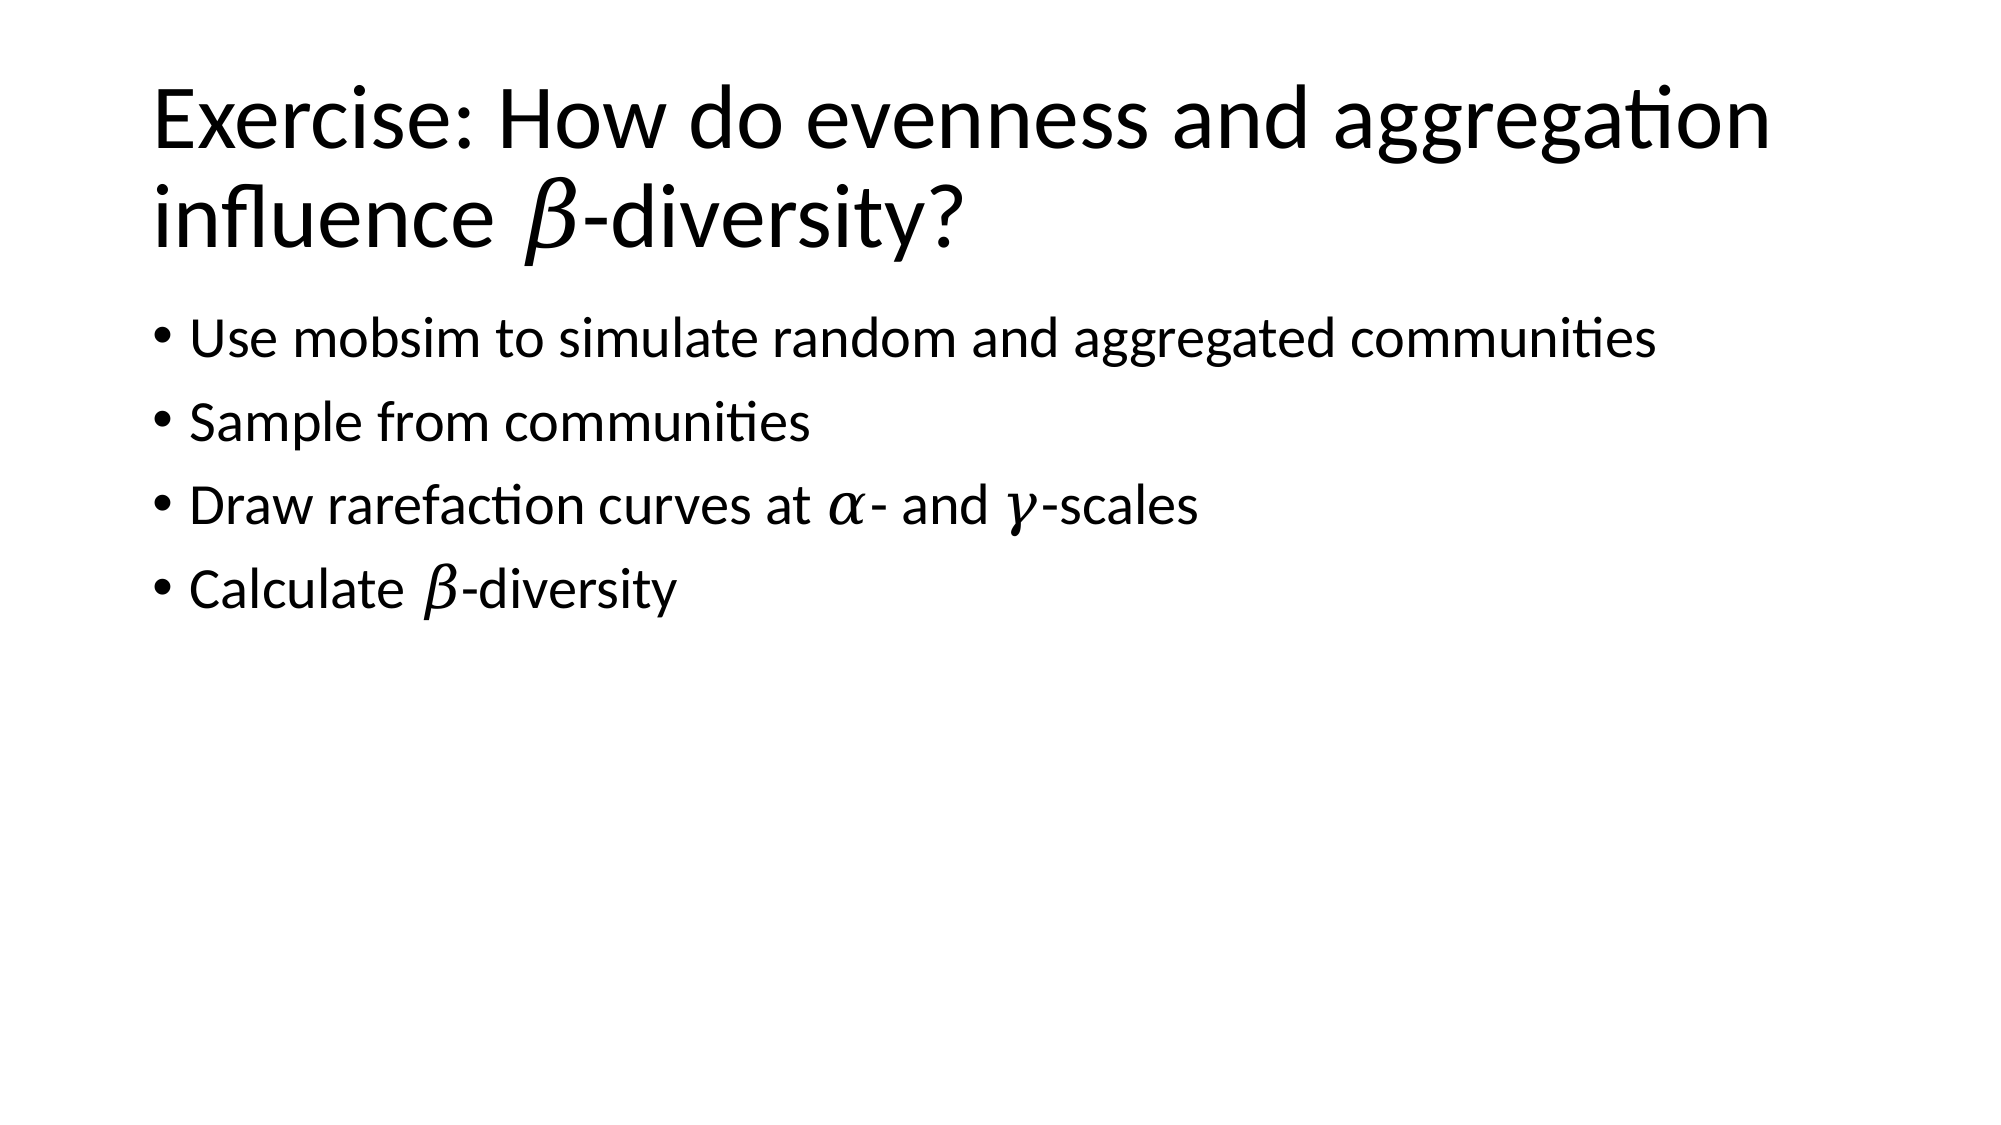

# Exercise: How do evenness and aggregation influence 𝛽-diversity?
Use mobsim to simulate random and aggregated communities
Sample from communities
Draw rarefaction curves at 𝛼- and 𝛾-scales
Calculate 𝛽-diversity